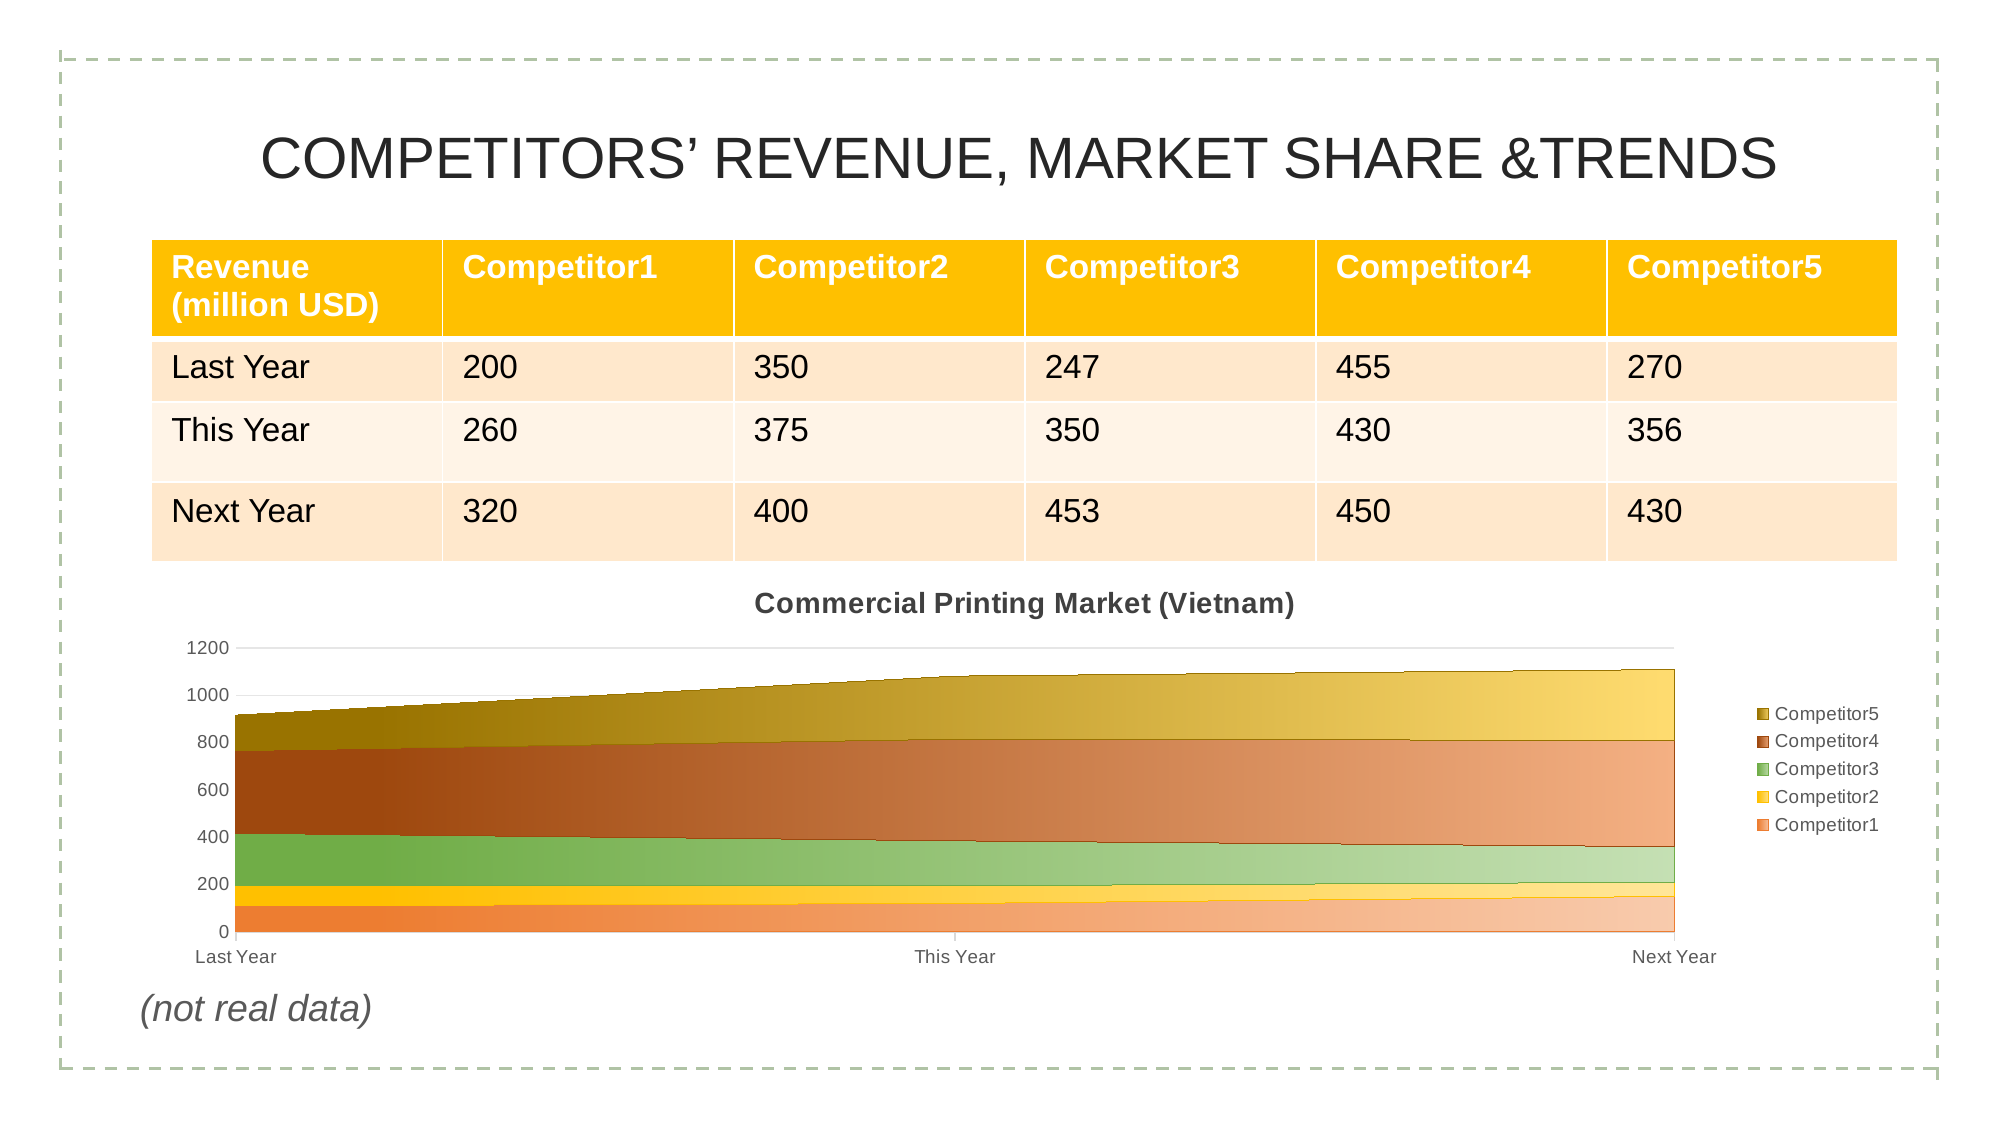

COMPETITORS’ REVENUE, MARKET SHARE &TRENDS
| Revenue (million USD) | Competitor1 | Competitor2 | Competitor3 | Competitor4 | Competitor5 |
| --- | --- | --- | --- | --- | --- |
| Last Year | 200 | 350 | 247 | 455 | 270 |
| This Year | 260 | 375 | 350 | 430 | 356 |
| Next Year | 320 | 400 | 453 | 450 | 430 |

### Chart: Commercial Printing Market (Vietnam)

| Category | Competitor1 | Competitor2 | Competitor3 | Competitor4 | Competitor5 |
|---|---|---|---|---|---|
| Last Year | 110.0 | 87.0 | 220.0 | 350.0 | 150.0 |
| This Year | 120.0 | 75.0 | 190.0 | 430.0 | 267.0 |
| Next Year | 150.0 | 60.0 | 150.0 | 450.0 | 300.0 |
(not real data)